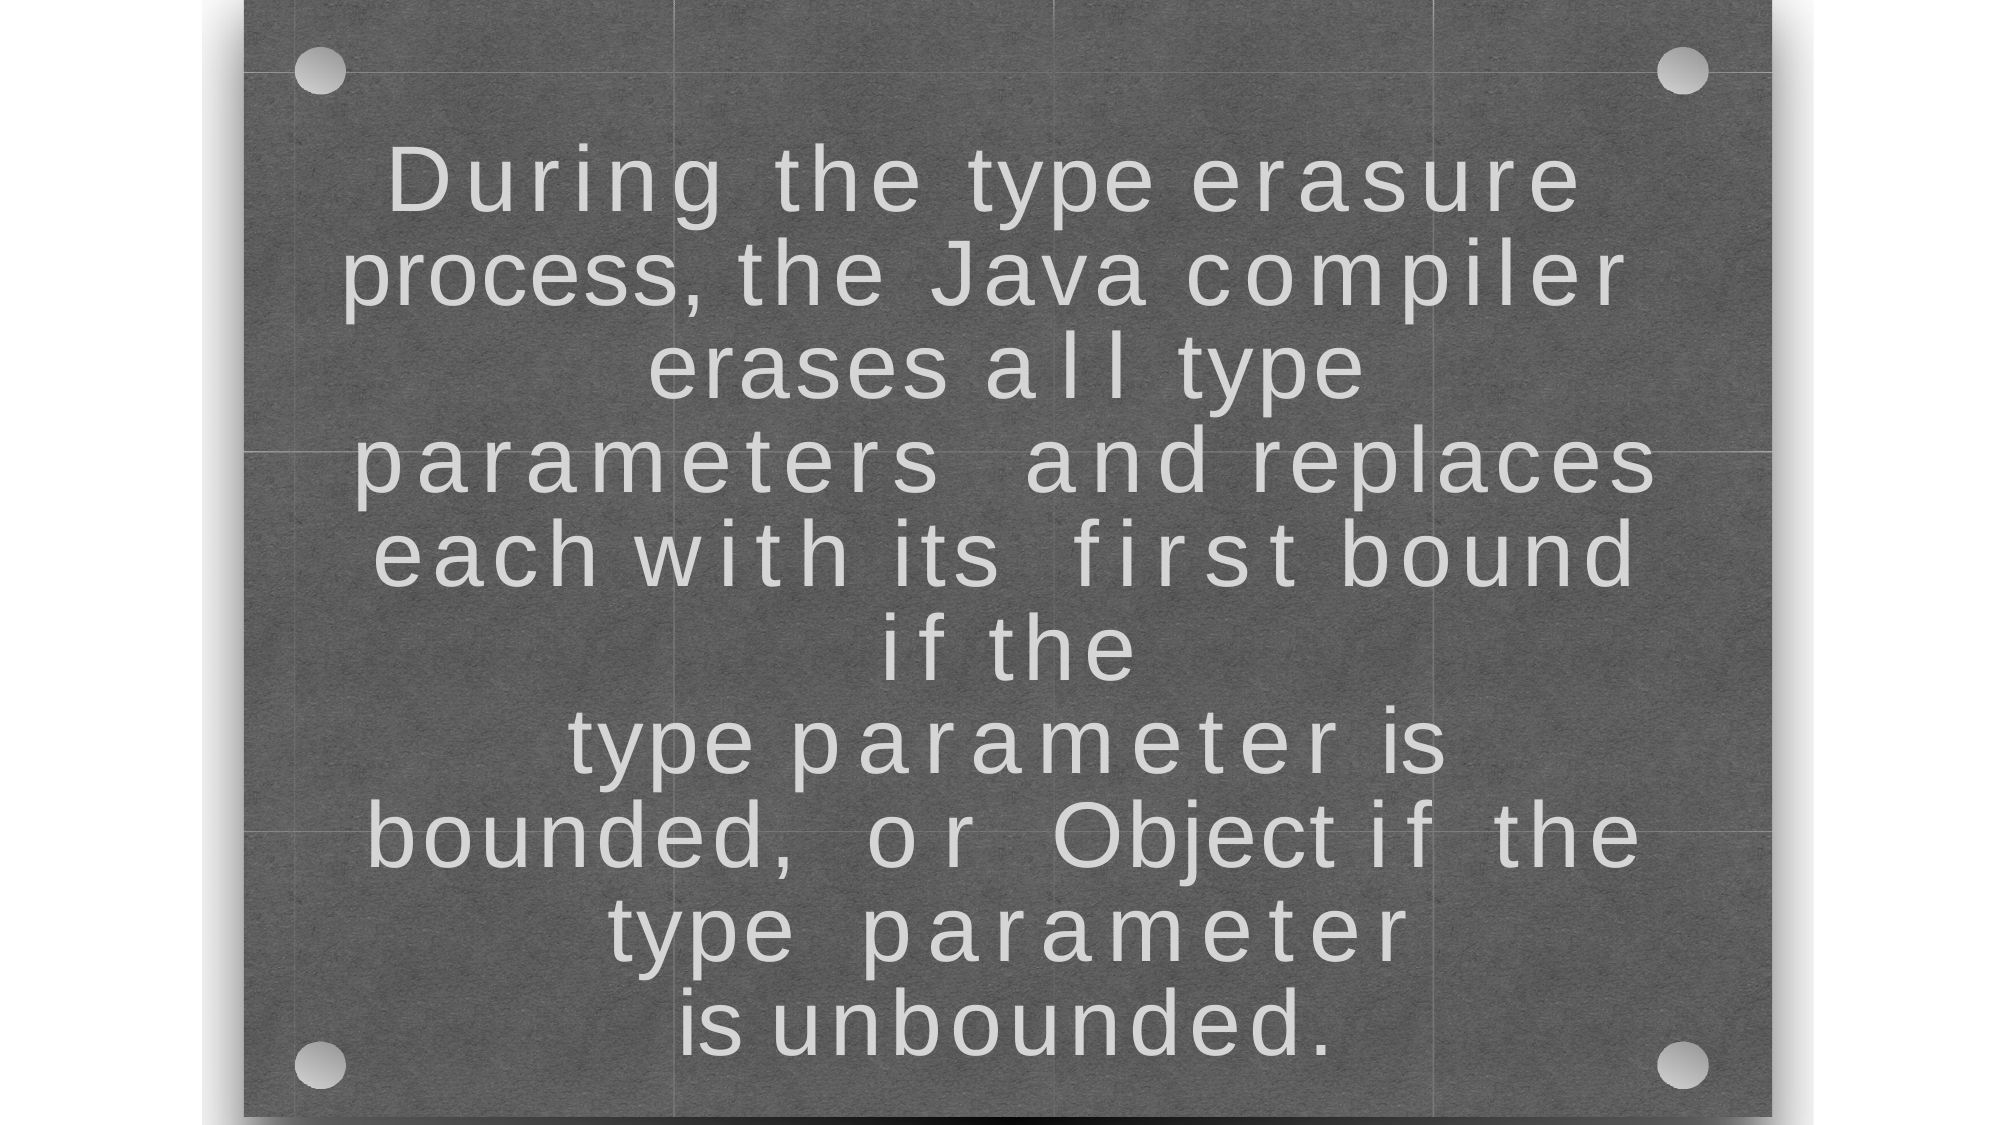

During the type erasure  process, the Java compiler  erases all type parameters  and replaces each with its  first bound if the
type parameter is bounded,  or Object if the type  parameter
is unbounded.